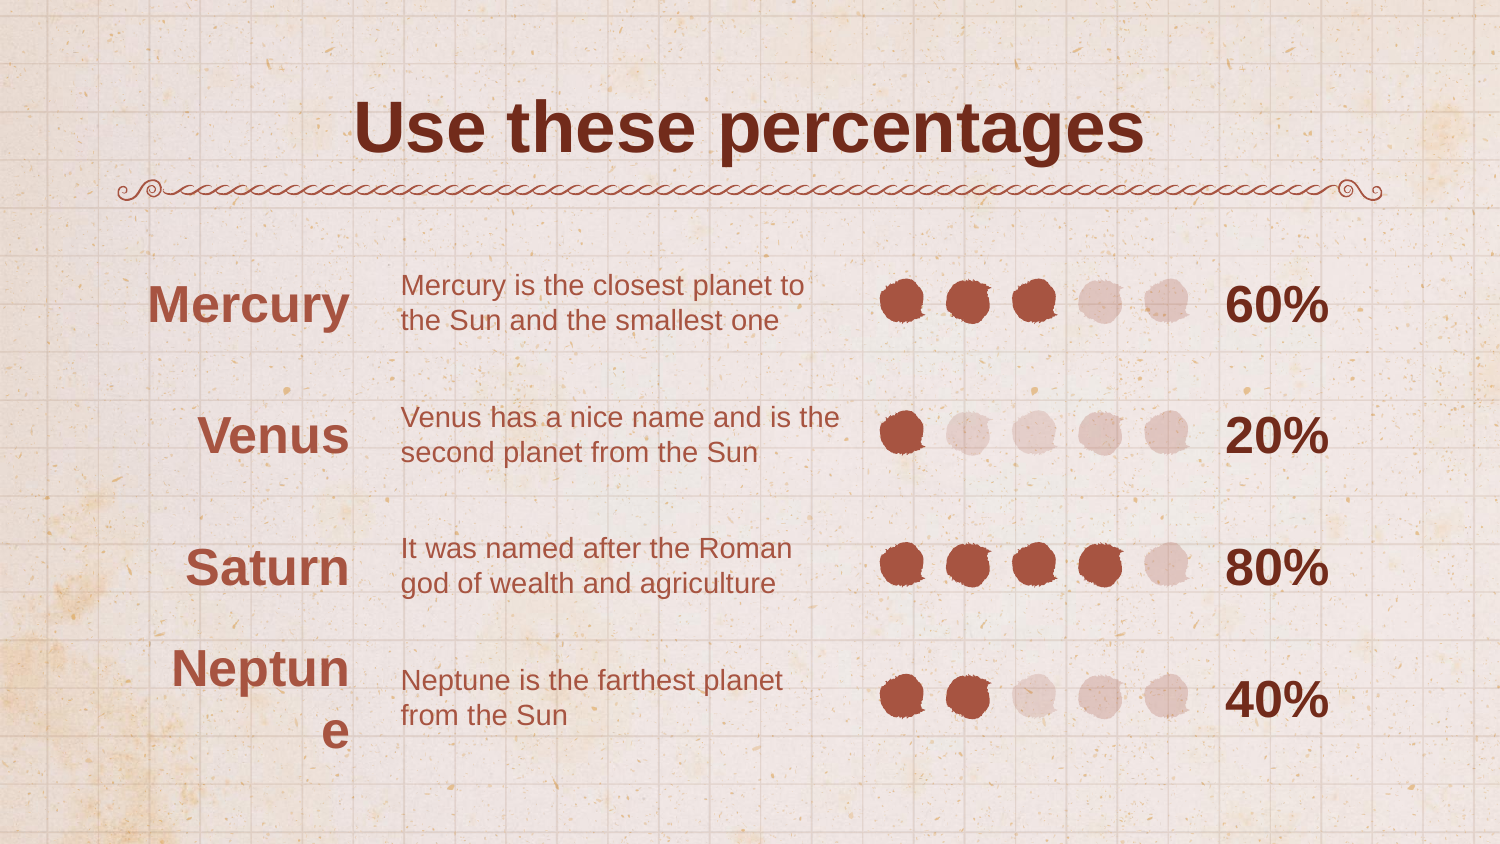

# Use these percentages
Mercury
Mercury is the closest planet to the Sun and the smallest one
60%

Venus
Venus has a nice name and is the second planet from the Sun
20%

Saturn
It was named after the Roman god of wealth and agriculture
80%

Neptune
Neptune is the farthest planet from the Sun
40%